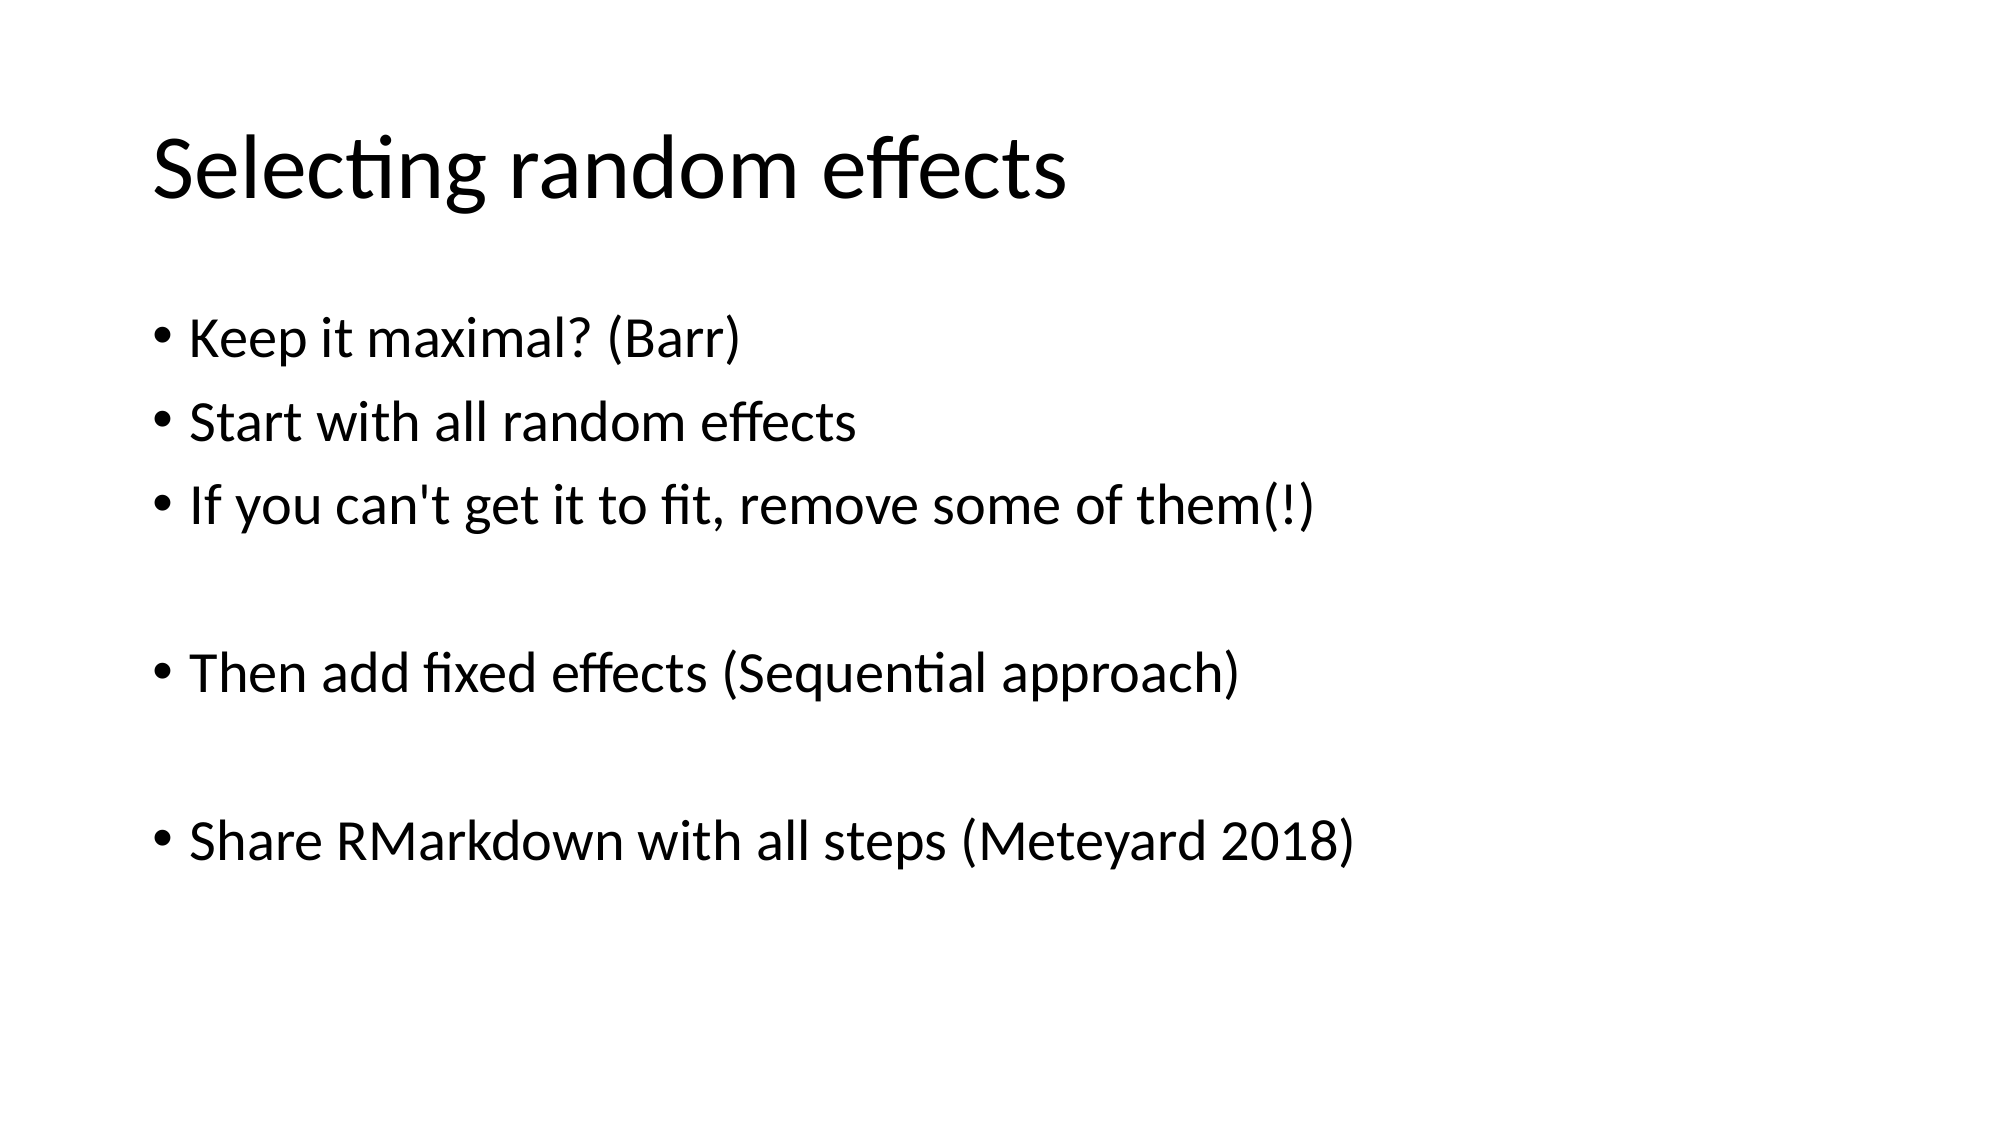

# Selecting random effects
Keep it maximal? (Barr)
Start with all random effects
If you can't get it to fit, remove some of them(!)

Then add fixed effects (Sequential approach)

Share RMarkdown with all steps (Meteyard 2018)